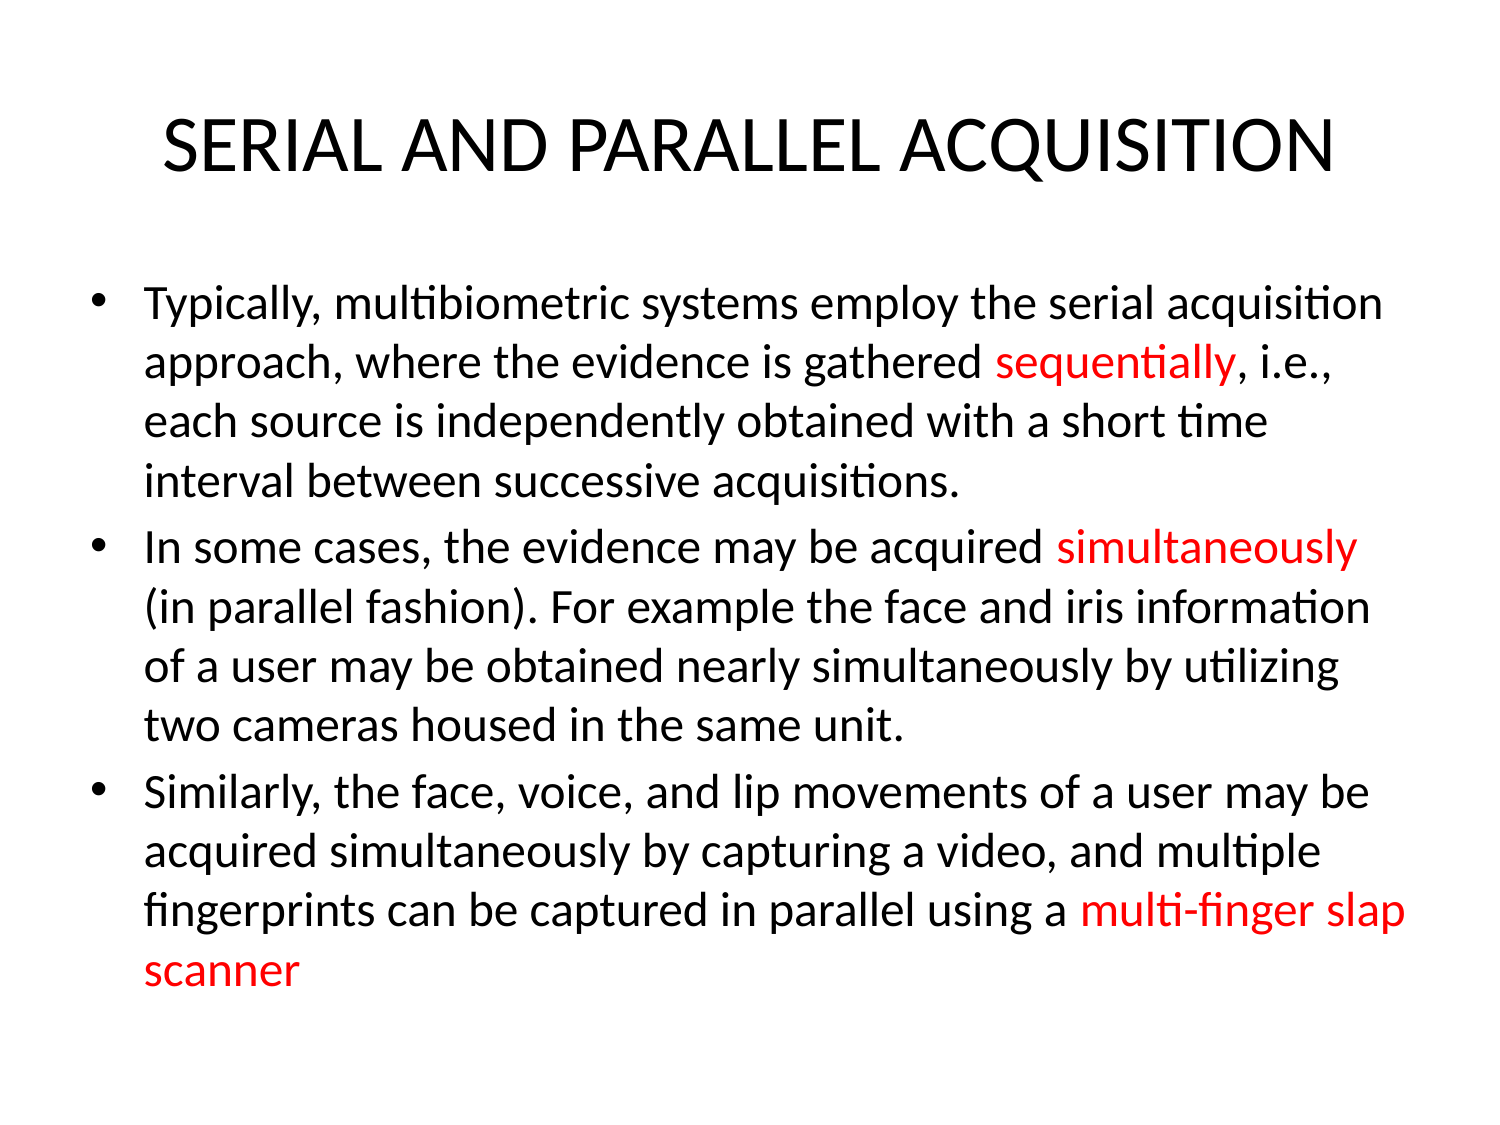

# SERIAL AND PARALLEL ACQUISITION
Typically, multibiometric systems employ the serial acquisition approach, where the evidence is gathered sequentially, i.e., each source is independently obtained with a short time interval between successive acquisitions.
In some cases, the evidence may be acquired simultaneously (in parallel fashion). For example the face and iris information of a user may be obtained nearly simultaneously by utilizing two cameras housed in the same unit.
Similarly, the face, voice, and lip movements of a user may be acquired simultaneously by capturing a video, and multiple fingerprints can be captured in parallel using a multi-finger slap scanner